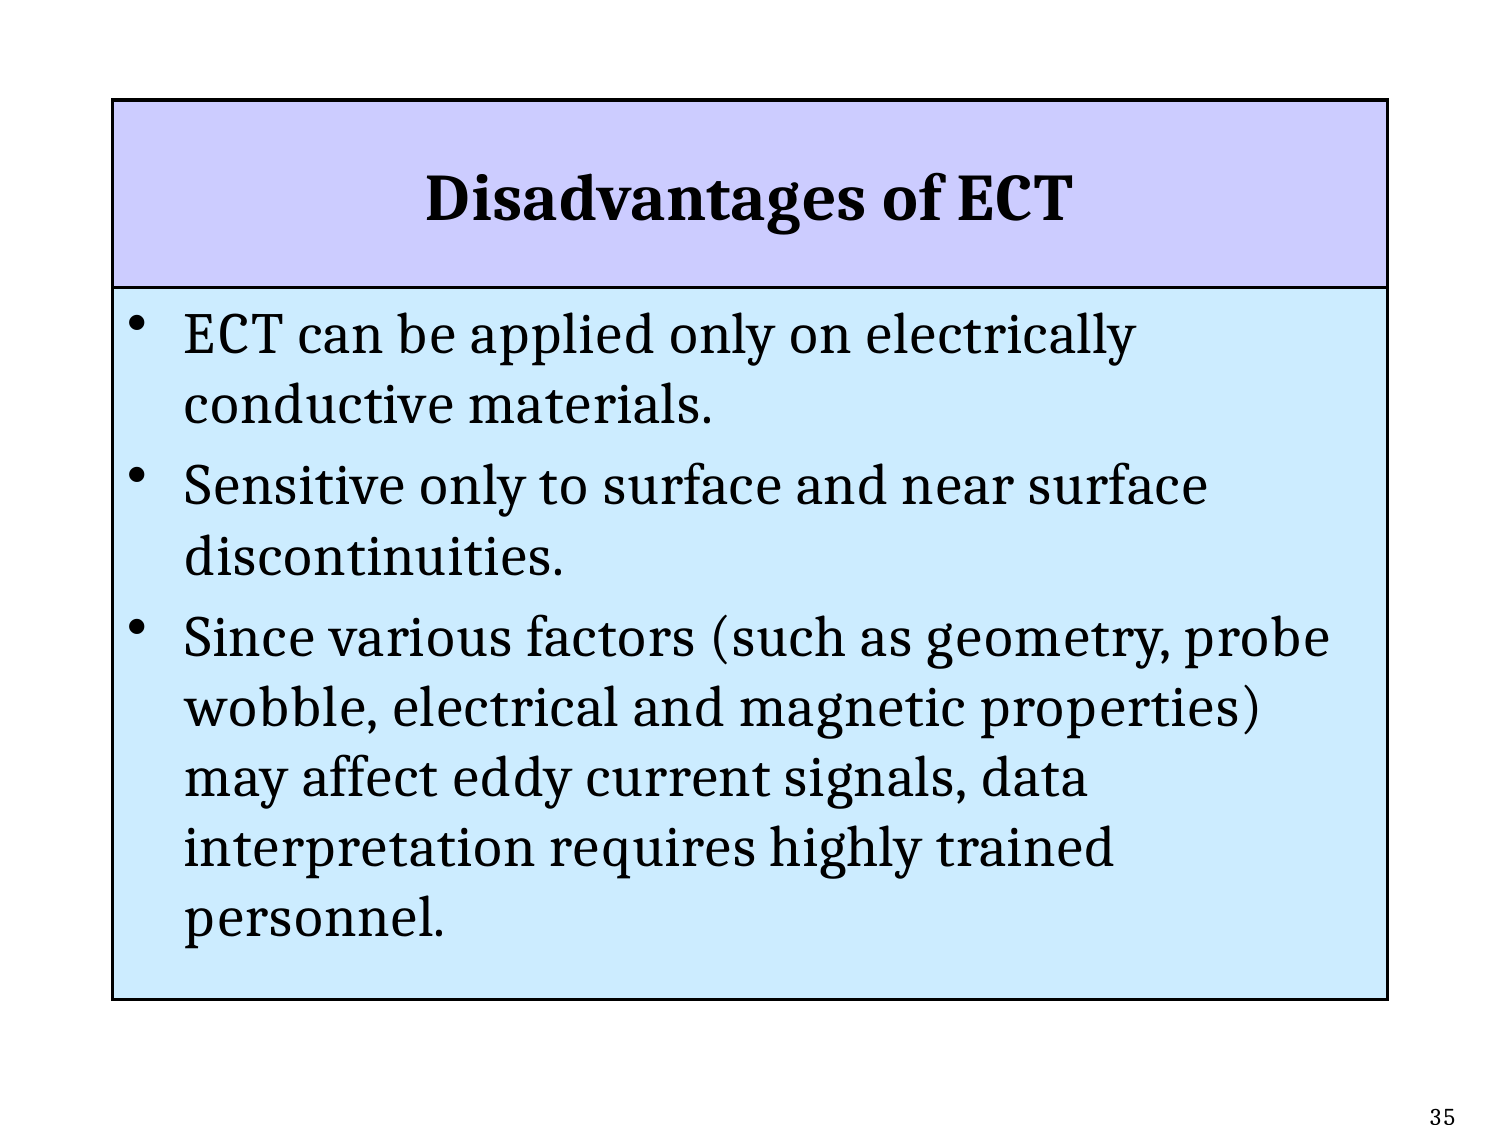

# Disadvantages of ECT
ECT can be applied only on electrically conductive materials.
Sensitive only to surface and near surface discontinuities.
Since various factors (such as geometry, probe wobble, electrical and magnetic properties) may affect eddy current signals, data interpretation requires highly trained personnel.

35